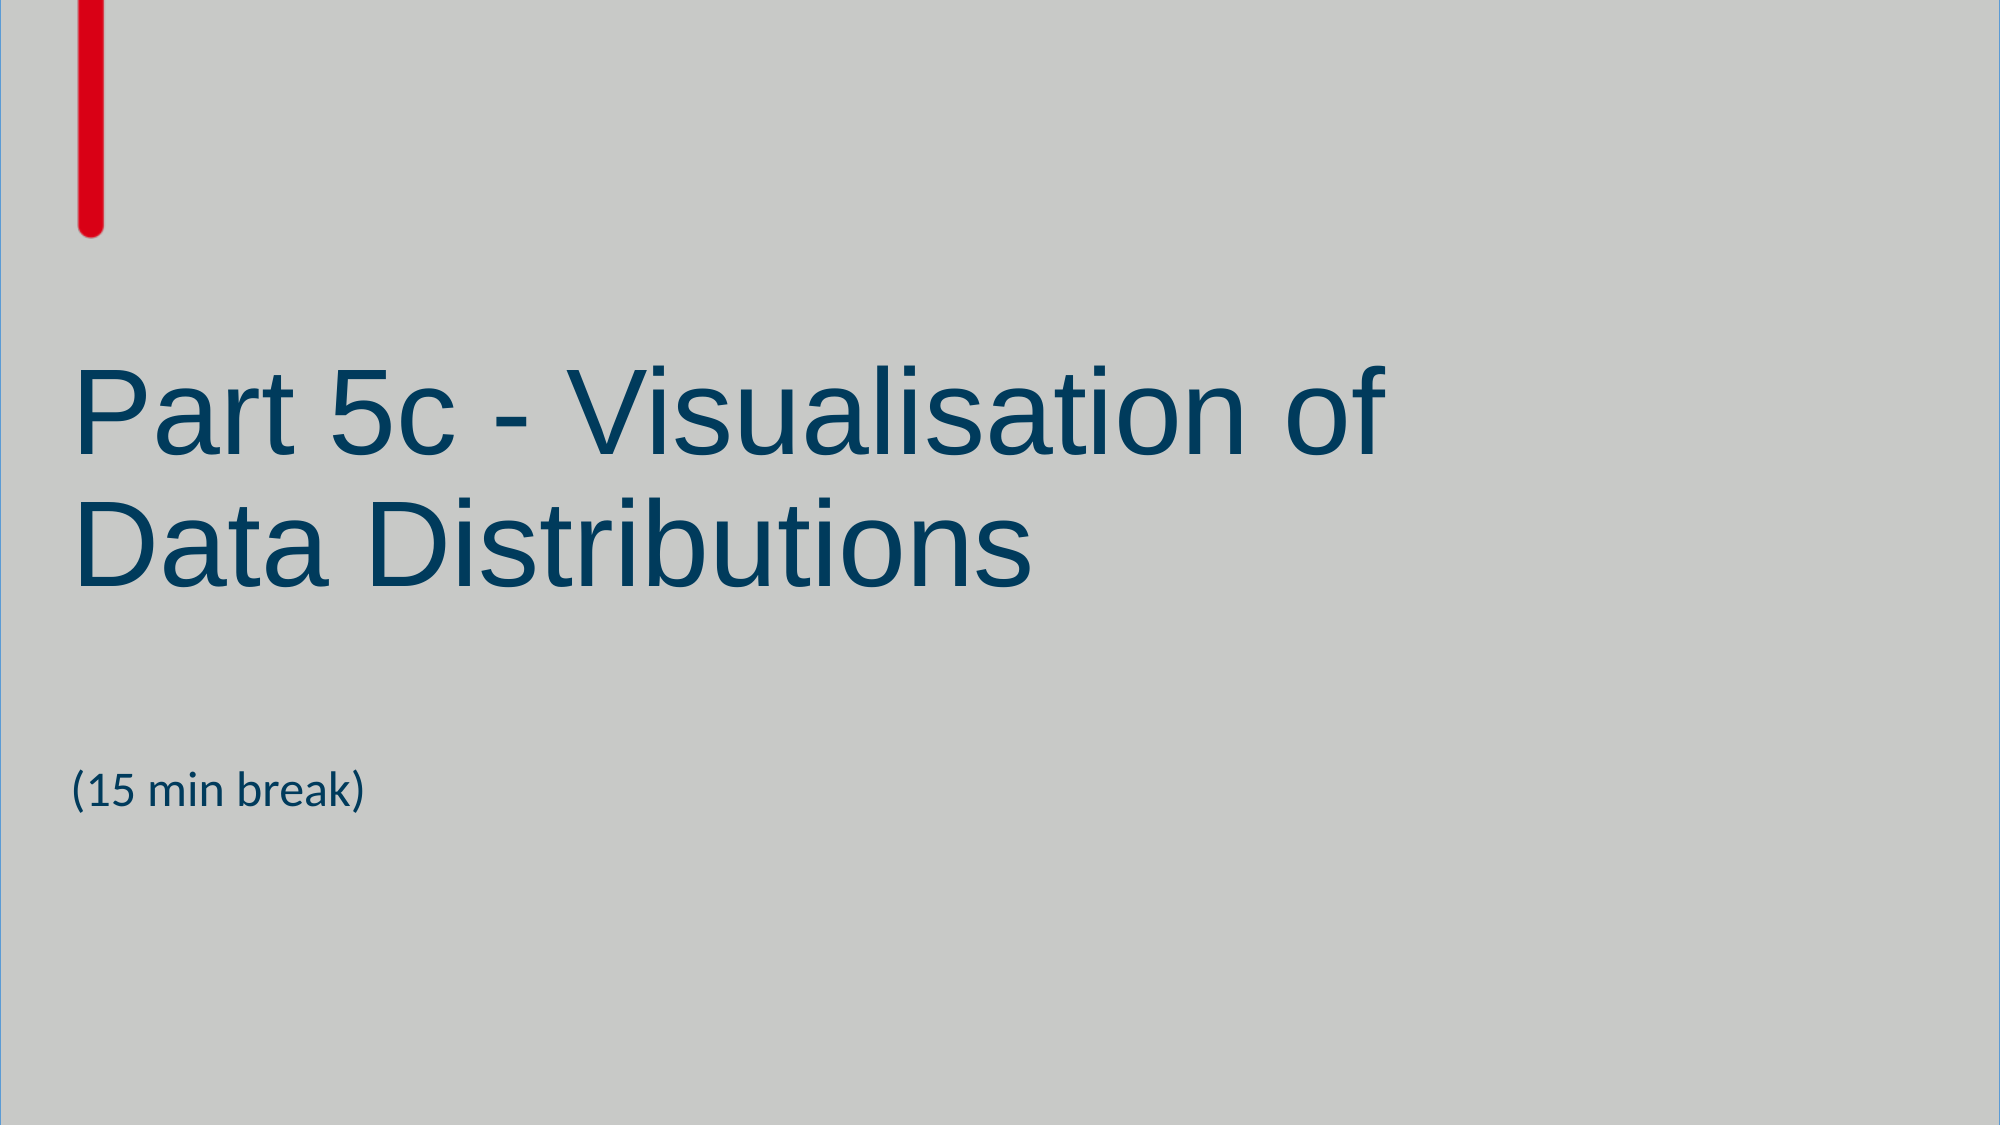

# Part 5c - Visualisation of Data Distributions
(15 min break)